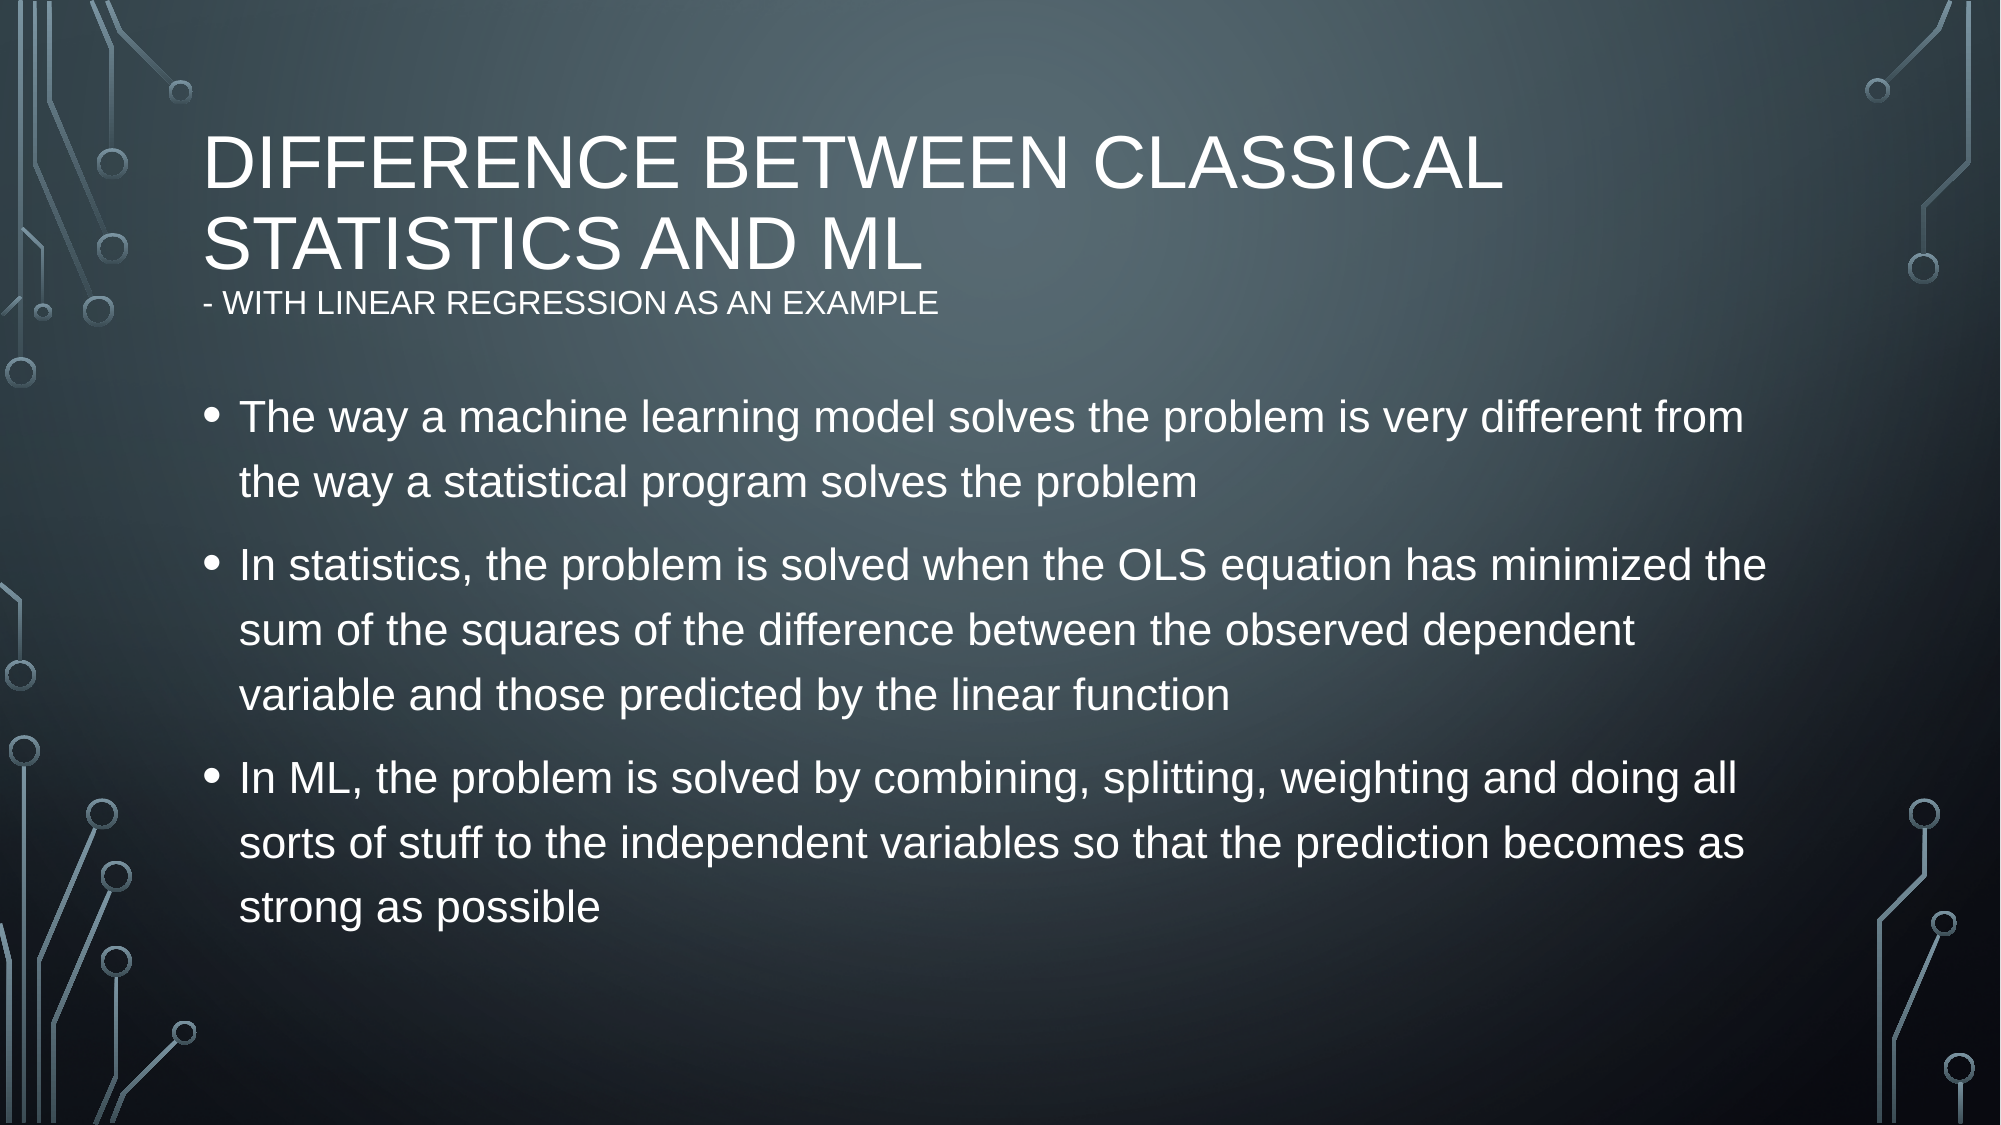

# Difference between classical statistics and ML - With linear regression as an example
The way a machine learning model solves the problem is very different from the way a statistical program solves the problem
In statistics, the problem is solved when the OLS equation has minimized the sum of the squares of the difference between the observed dependent variable and those predicted by the linear function
In ML, the problem is solved by combining, splitting, weighting and doing all sorts of stuff to the independent variables so that the prediction becomes as strong as possible